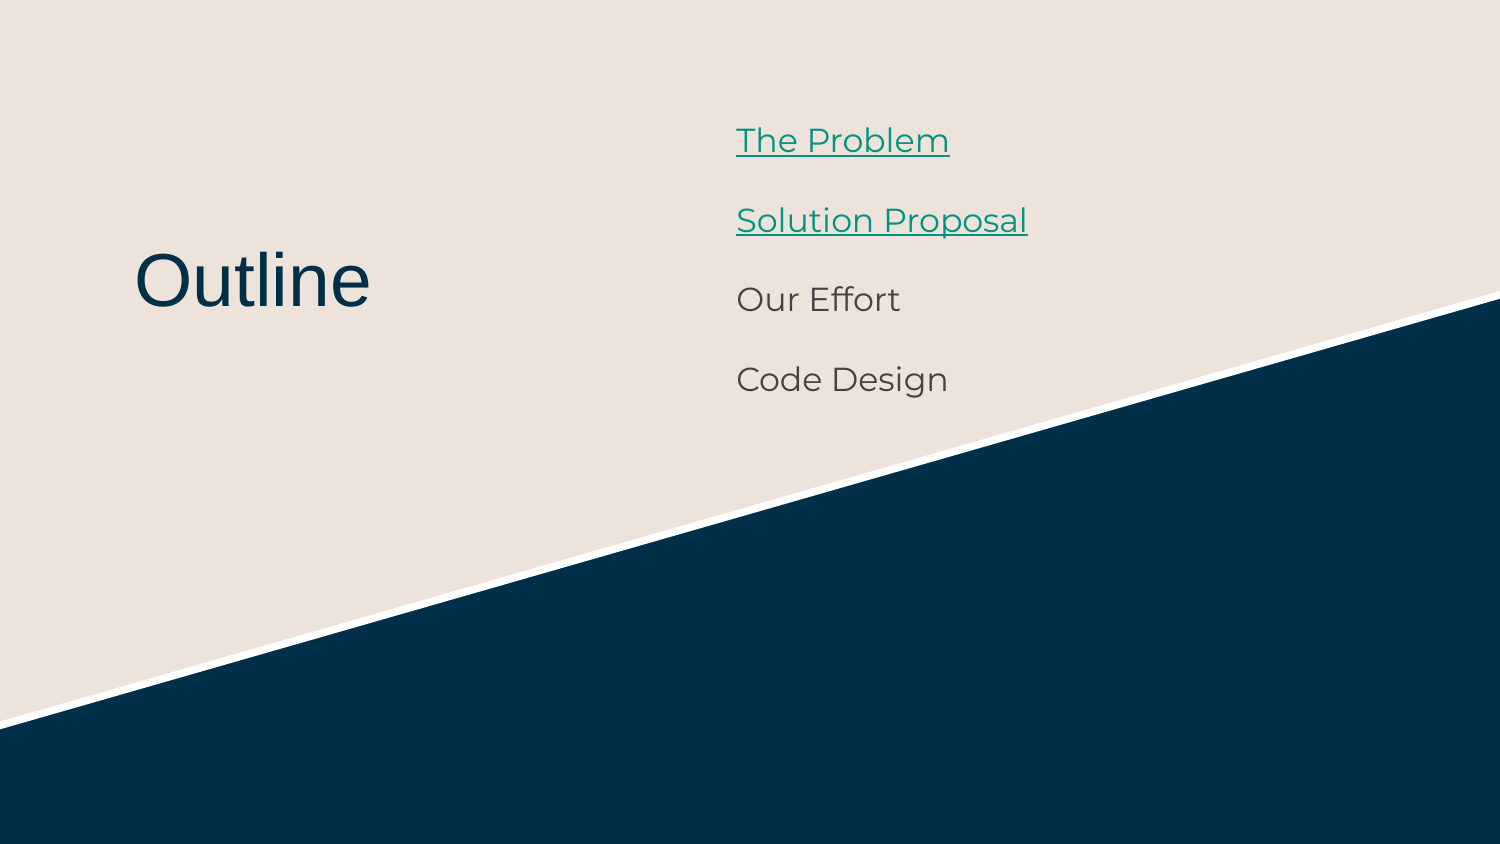

The Problem
Solution Proposal
Our Effort
Code Design

# Outline